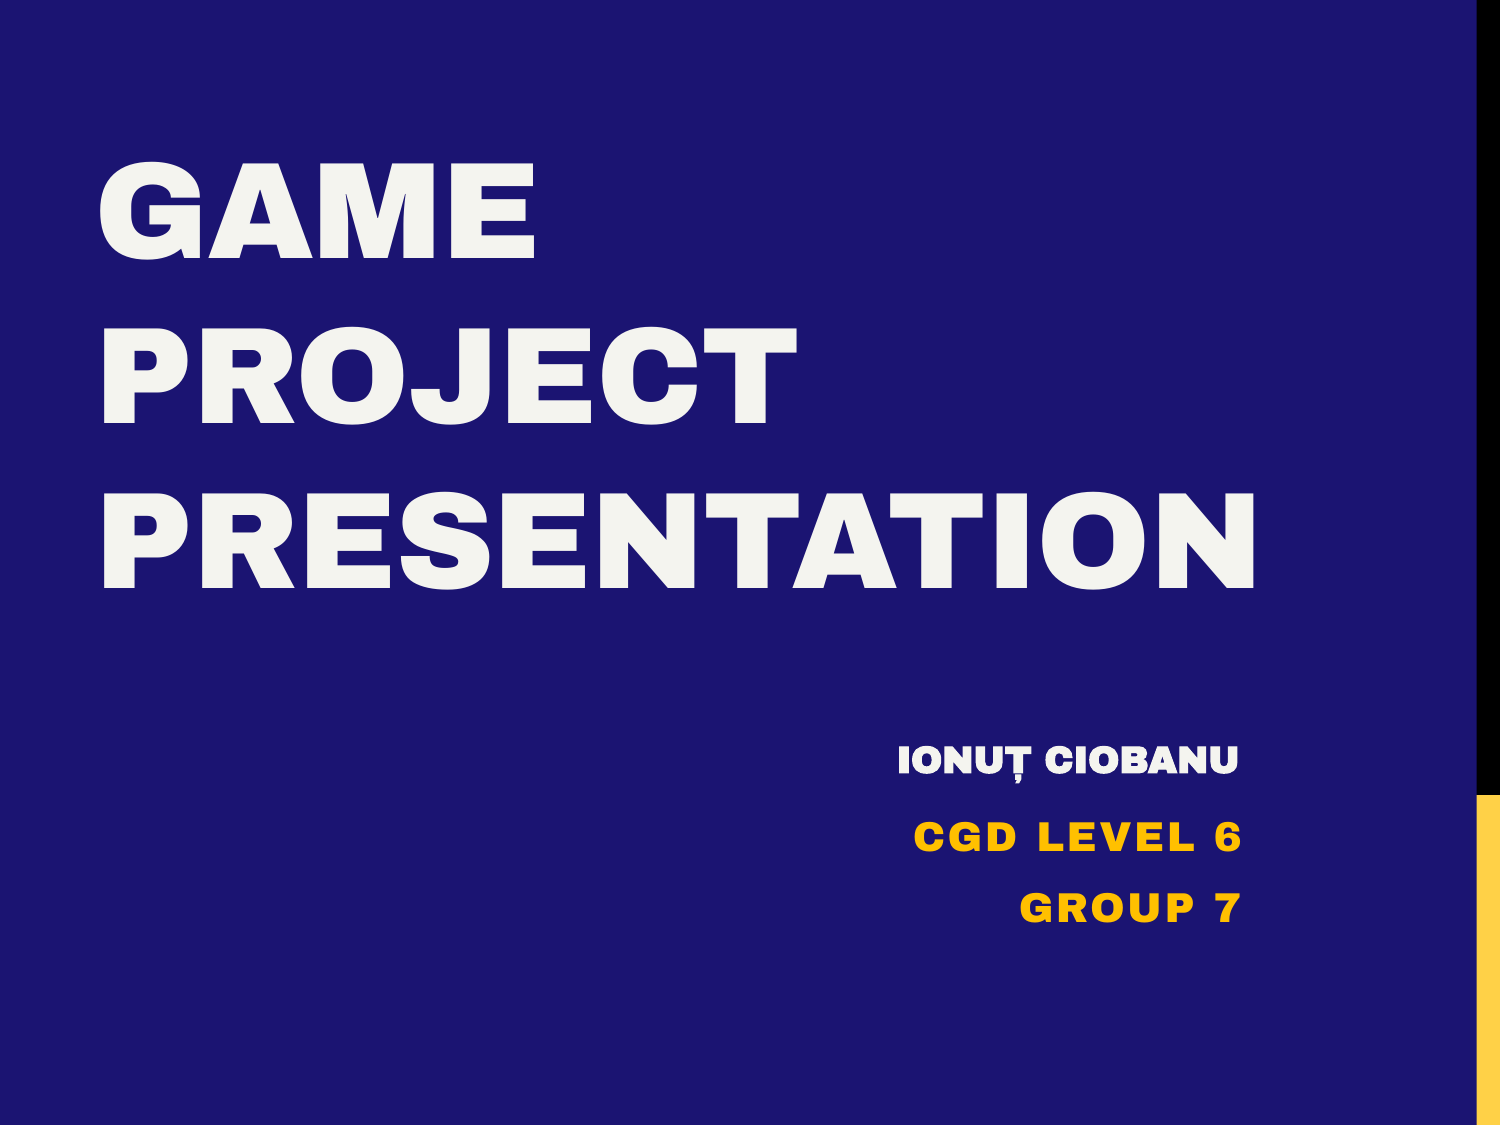

# Game project presentation
IONUȚ CIOBANU
CGD Level 6
Group 7